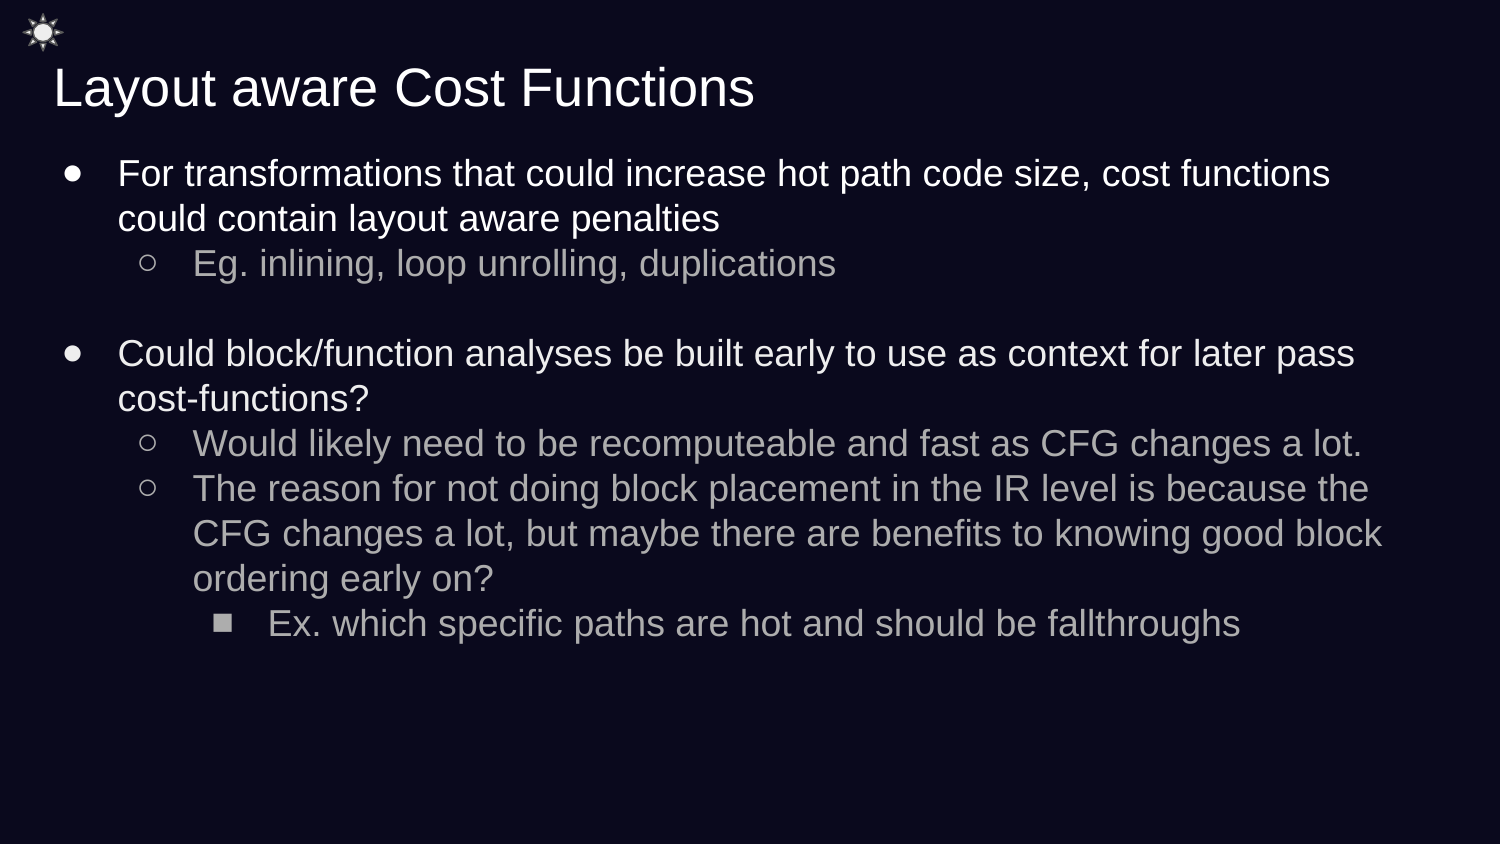

Layout aware Cost Functions
For transformations that could increase hot path code size, cost functions could contain layout aware penalties
Eg. inlining, loop unrolling, duplications

Could block/function analyses be built early to use as context for later pass cost-functions?
Would likely need to be recomputeable and fast as CFG changes a lot.
The reason for not doing block placement in the IR level is because the CFG changes a lot, but maybe there are benefits to knowing good block ordering early on?
Ex. which specific paths are hot and should be fallthroughs